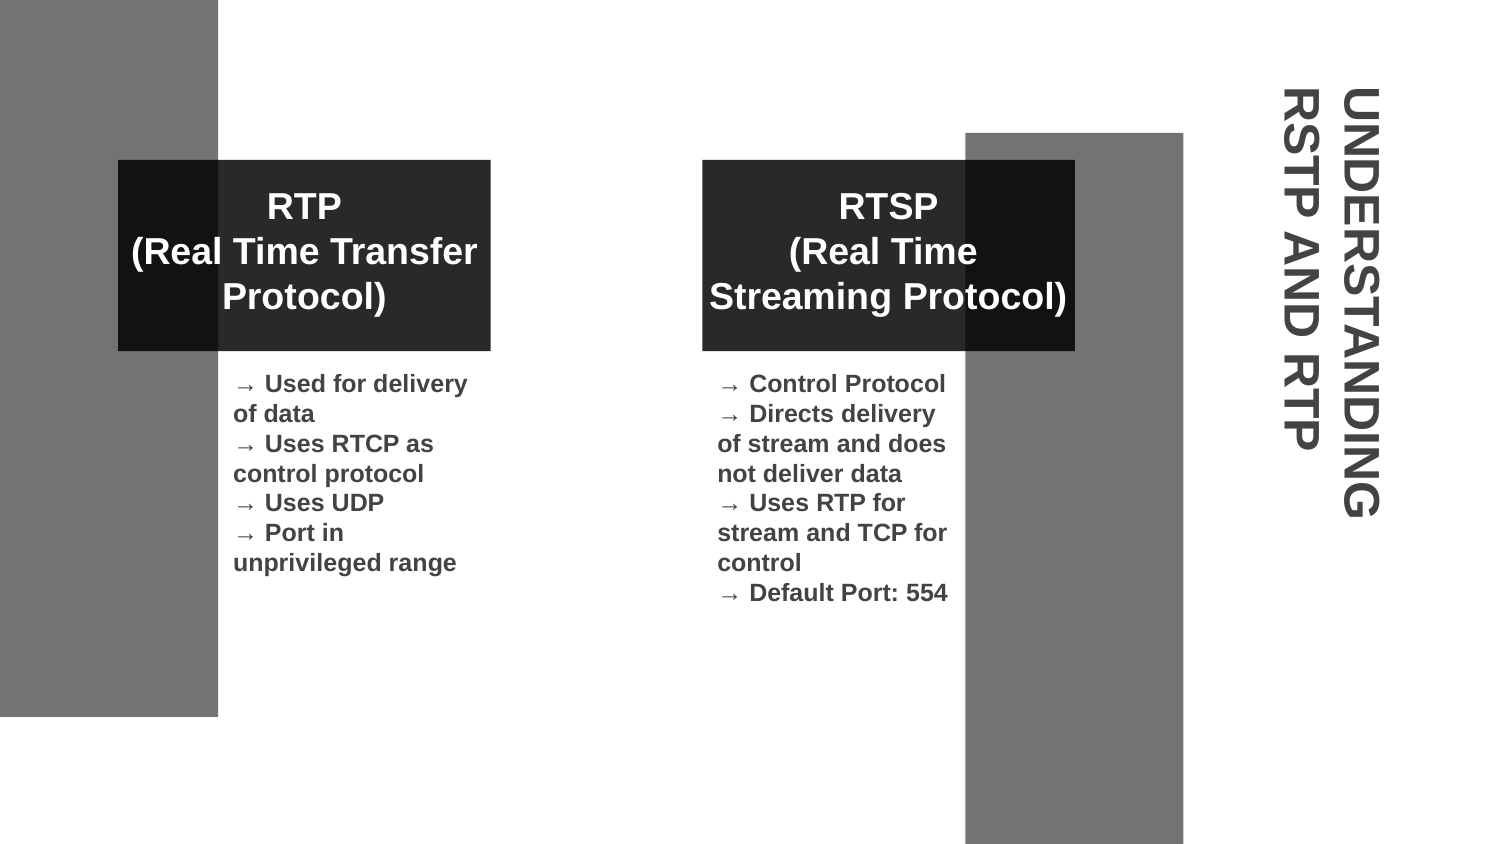

RTP
(Real Time Transfer Protocol)
RTSP
(Real Time
Streaming Protocol)
# UNDERSTANDING RSTP AND RTP
→ Used for delivery of data
→ Uses RTCP as control protocol
→ Uses UDP
→ Port in unprivileged range
→ Control Protocol
→ Directs delivery of stream and does not deliver data
→ Uses RTP for stream and TCP for control
→ Default Port: 554